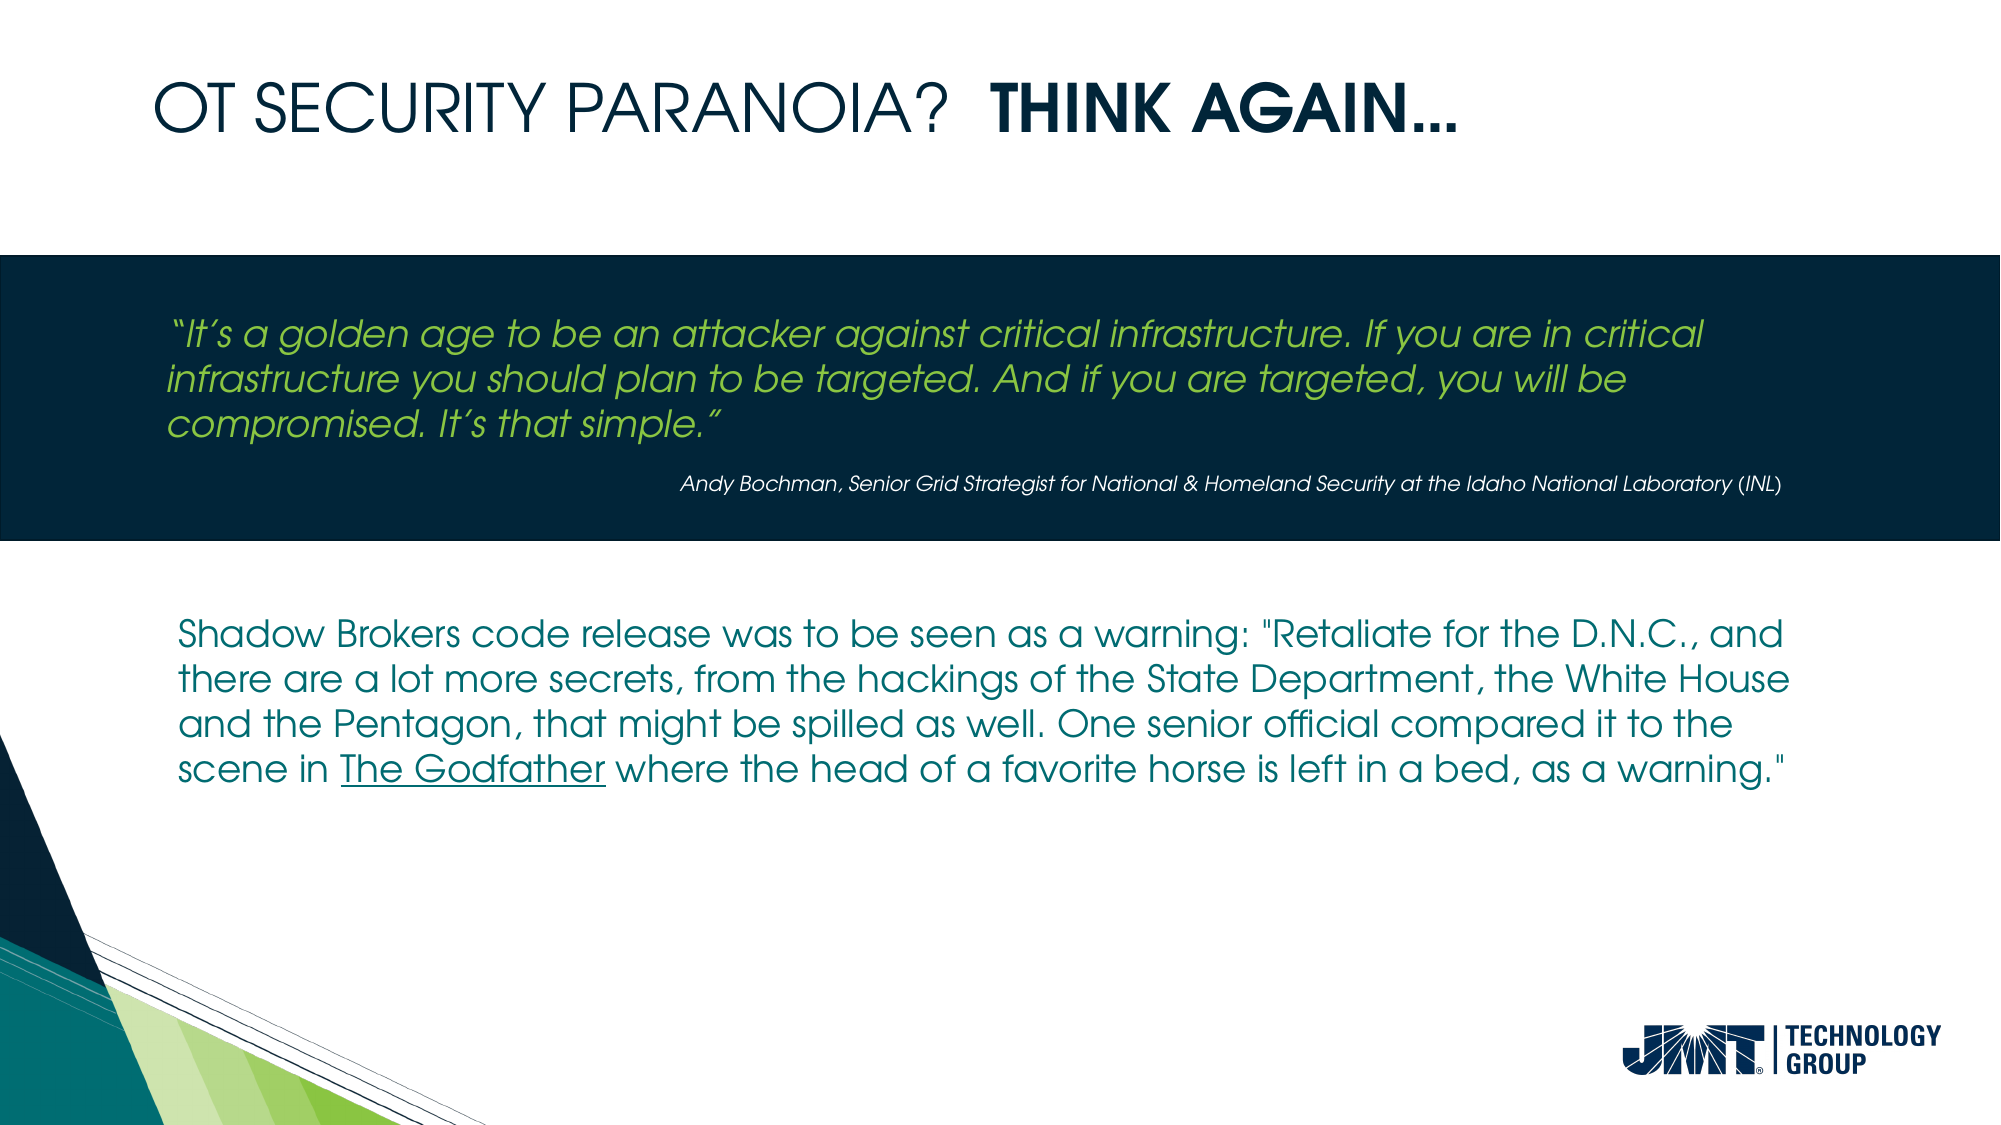

# OT Security Paranoia?  Think again…

“It’s a golden age to be an attacker against critical infrastructure. If you are in critical infrastructure you should plan to be targeted. And if you are targeted, you will be compromised. It’s that simple.”
Andy Bochman, Senior Grid Strategist for National & Homeland Security at the Idaho National Laboratory (INL)
Shadow Brokers code release was to be seen as a warning: "Retaliate for the D.N.C., and there are a lot more secrets, from the hackings of the State Department, the White House and the Pentagon, that might be spilled as well. One senior official compared it to the scene in The Godfather where the head of a favorite horse is left in a bed, as a warning."